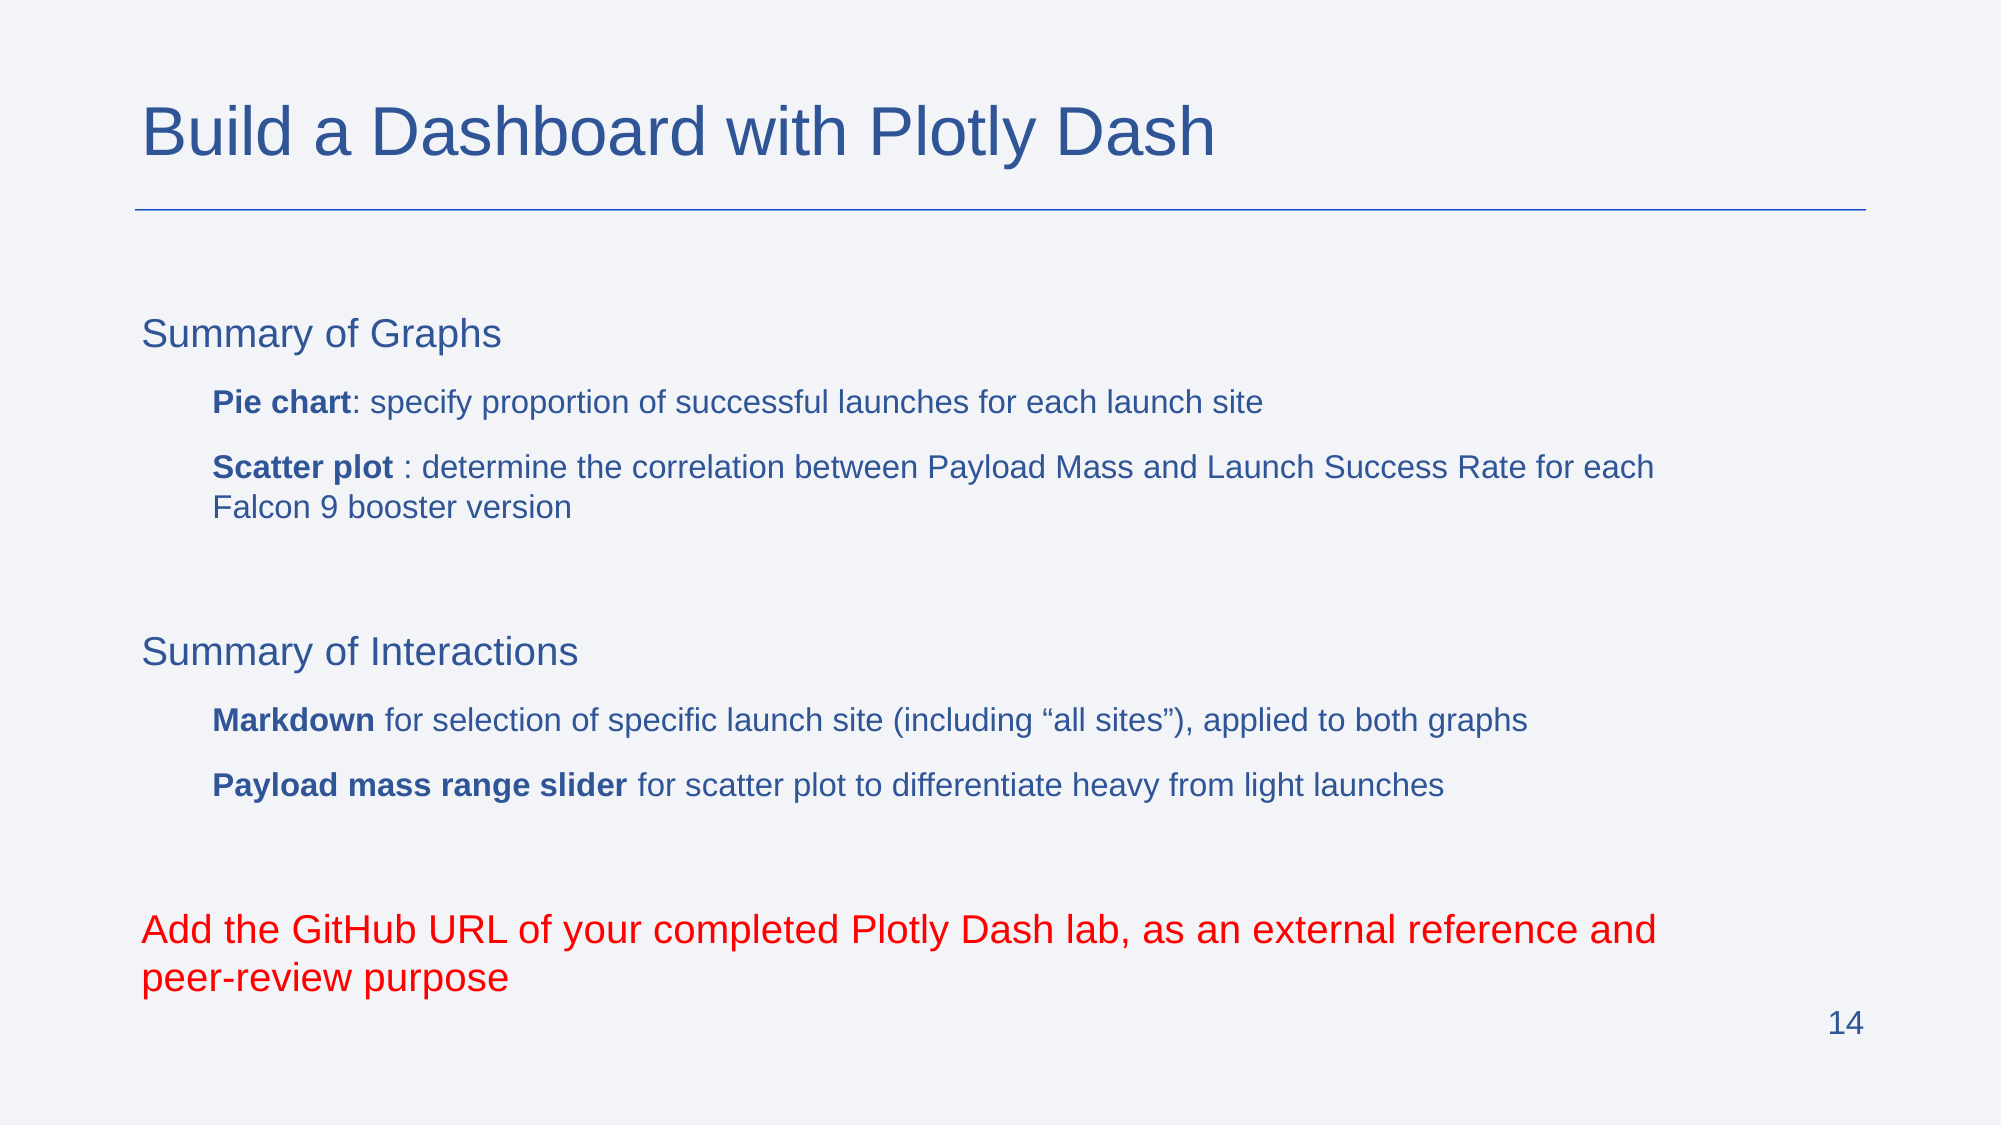

Build a Dashboard with Plotly Dash
Summary of Graphs
Pie chart: specify proportion of successful launches for each launch site
Scatter plot : determine the correlation between Payload Mass and Launch Success Rate for each Falcon 9 booster version

Summary of Interactions
Markdown for selection of specific launch site (including “all sites”), applied to both graphs
Payload mass range slider for scatter plot to differentiate heavy from light launches

Add the GitHub URL of your completed Plotly Dash lab, as an external reference and peer-review purpose

14